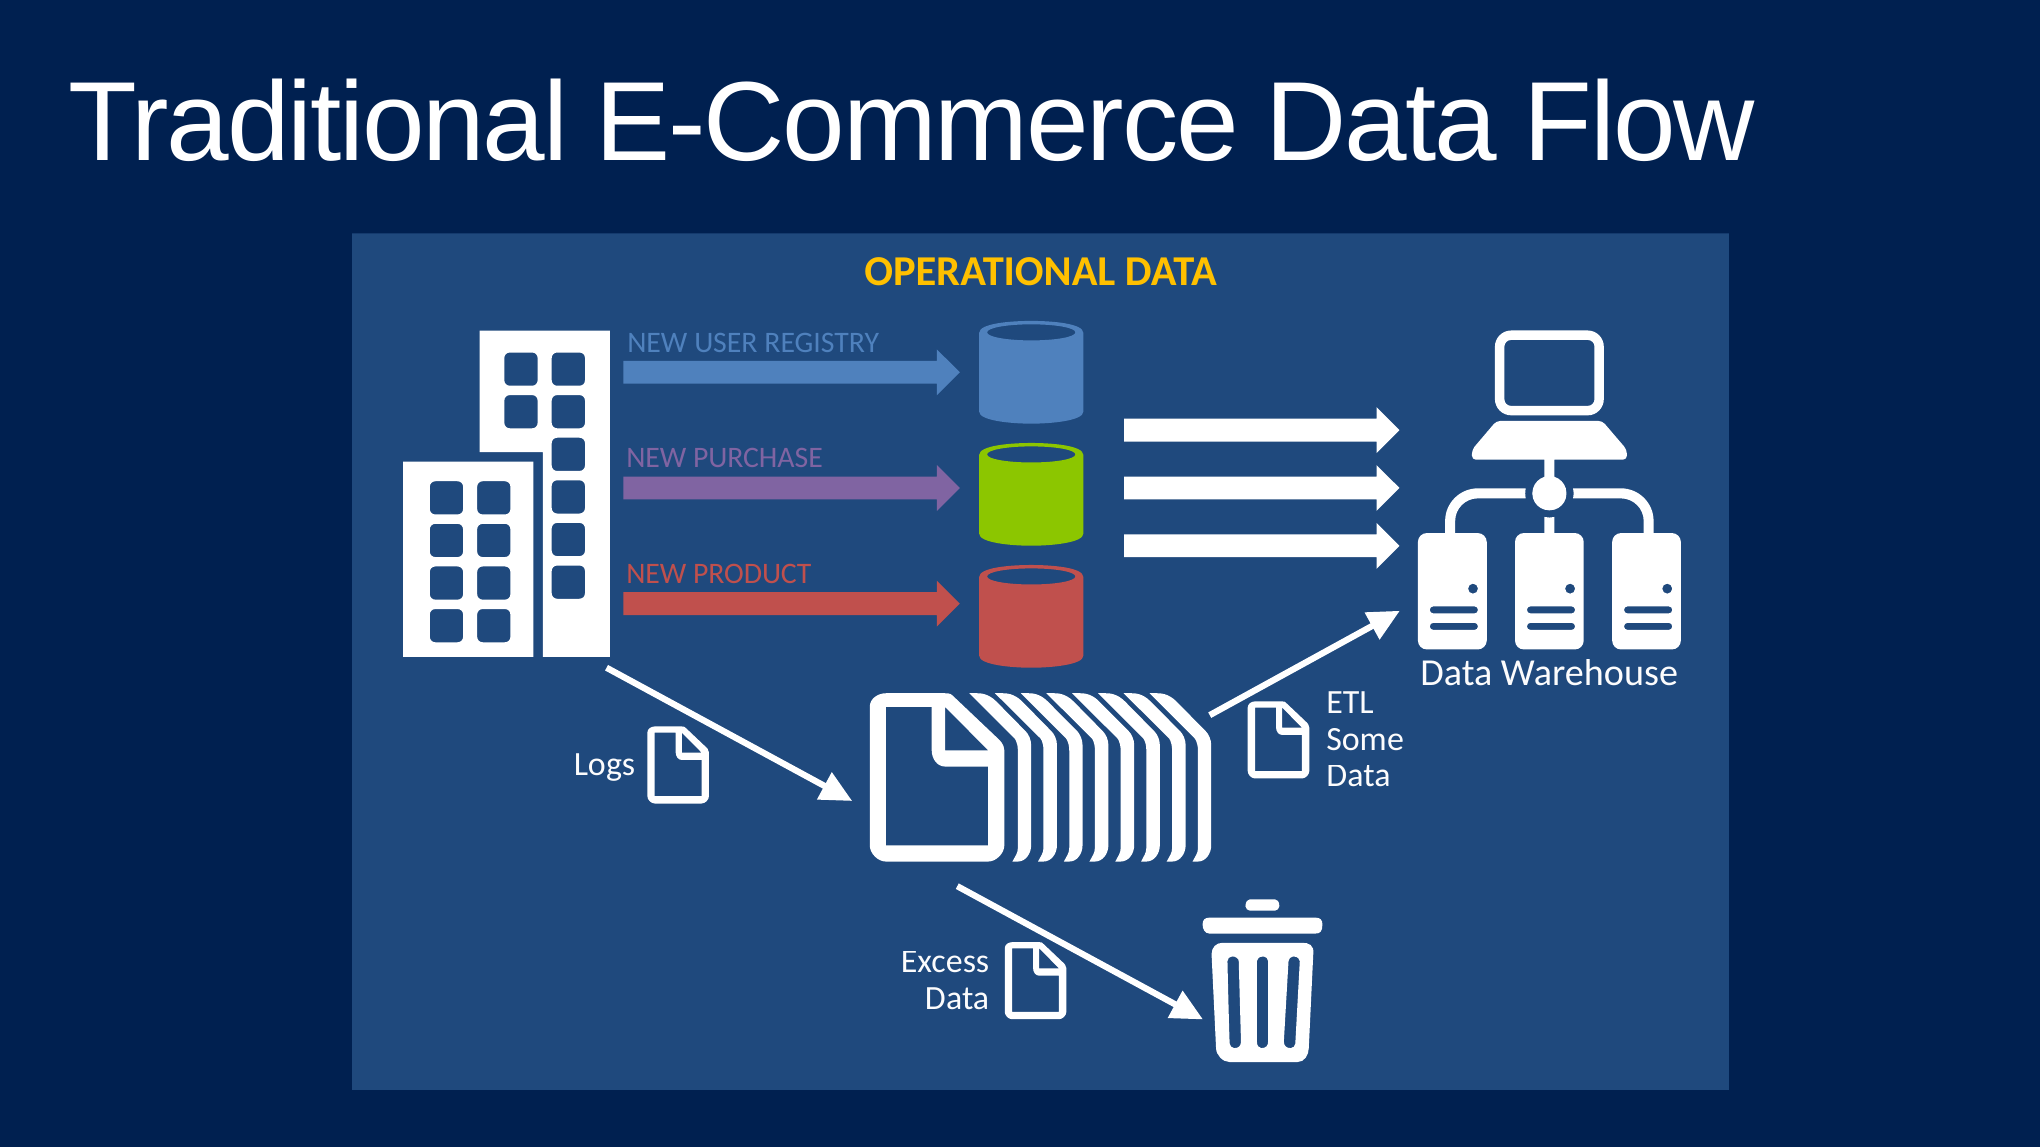

# Traditional E-Commerce Data Flow
OPERATIONAL DATA

NEW USER REGISTRY

Data Warehouse

NEW PURCHASE

NEW PRODUCT

ETL Some Data

Logs

Excess Data